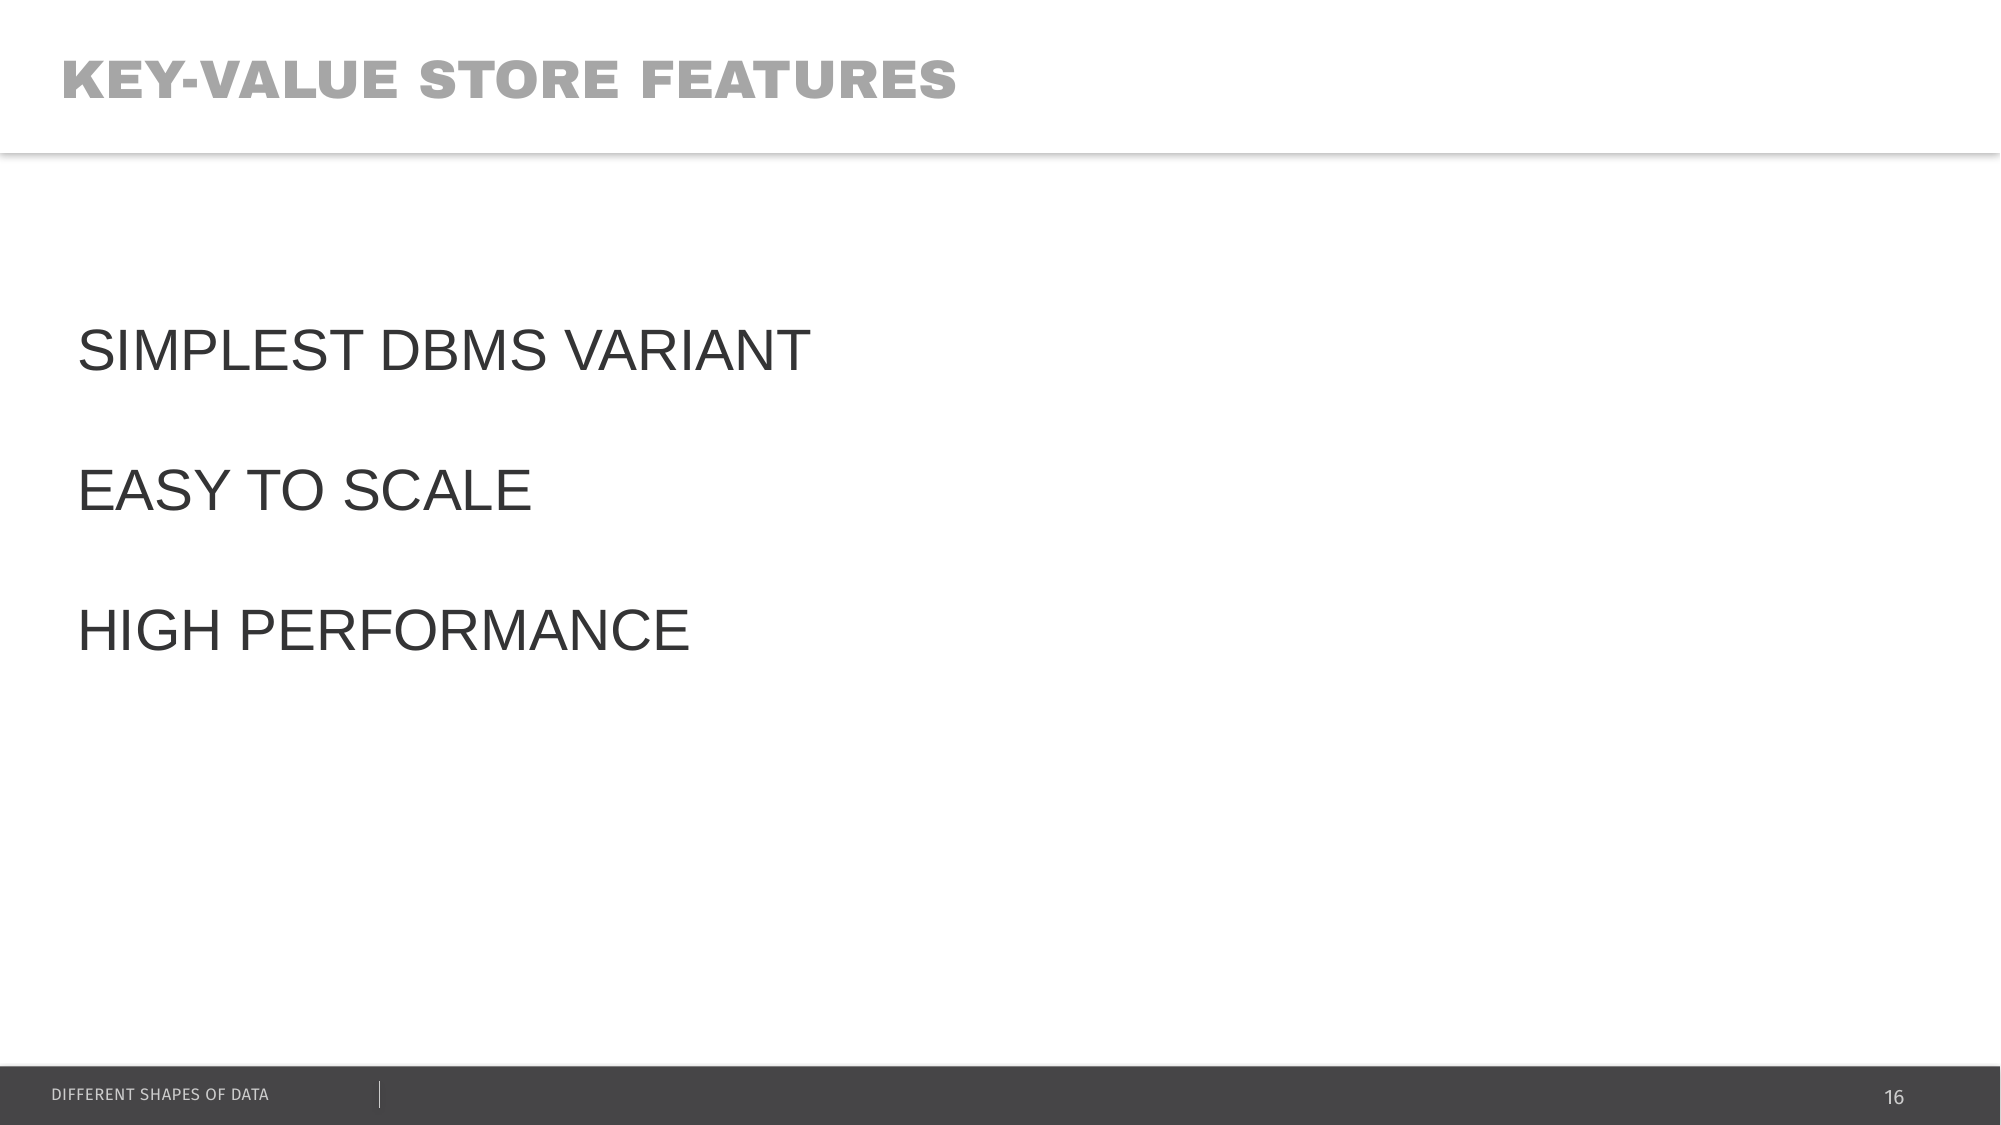

KEY-VALUE STORE FEATURES
SIMPLEST DBMS VARIANT
EASY TO SCALE
HIGH PERFORMANCE